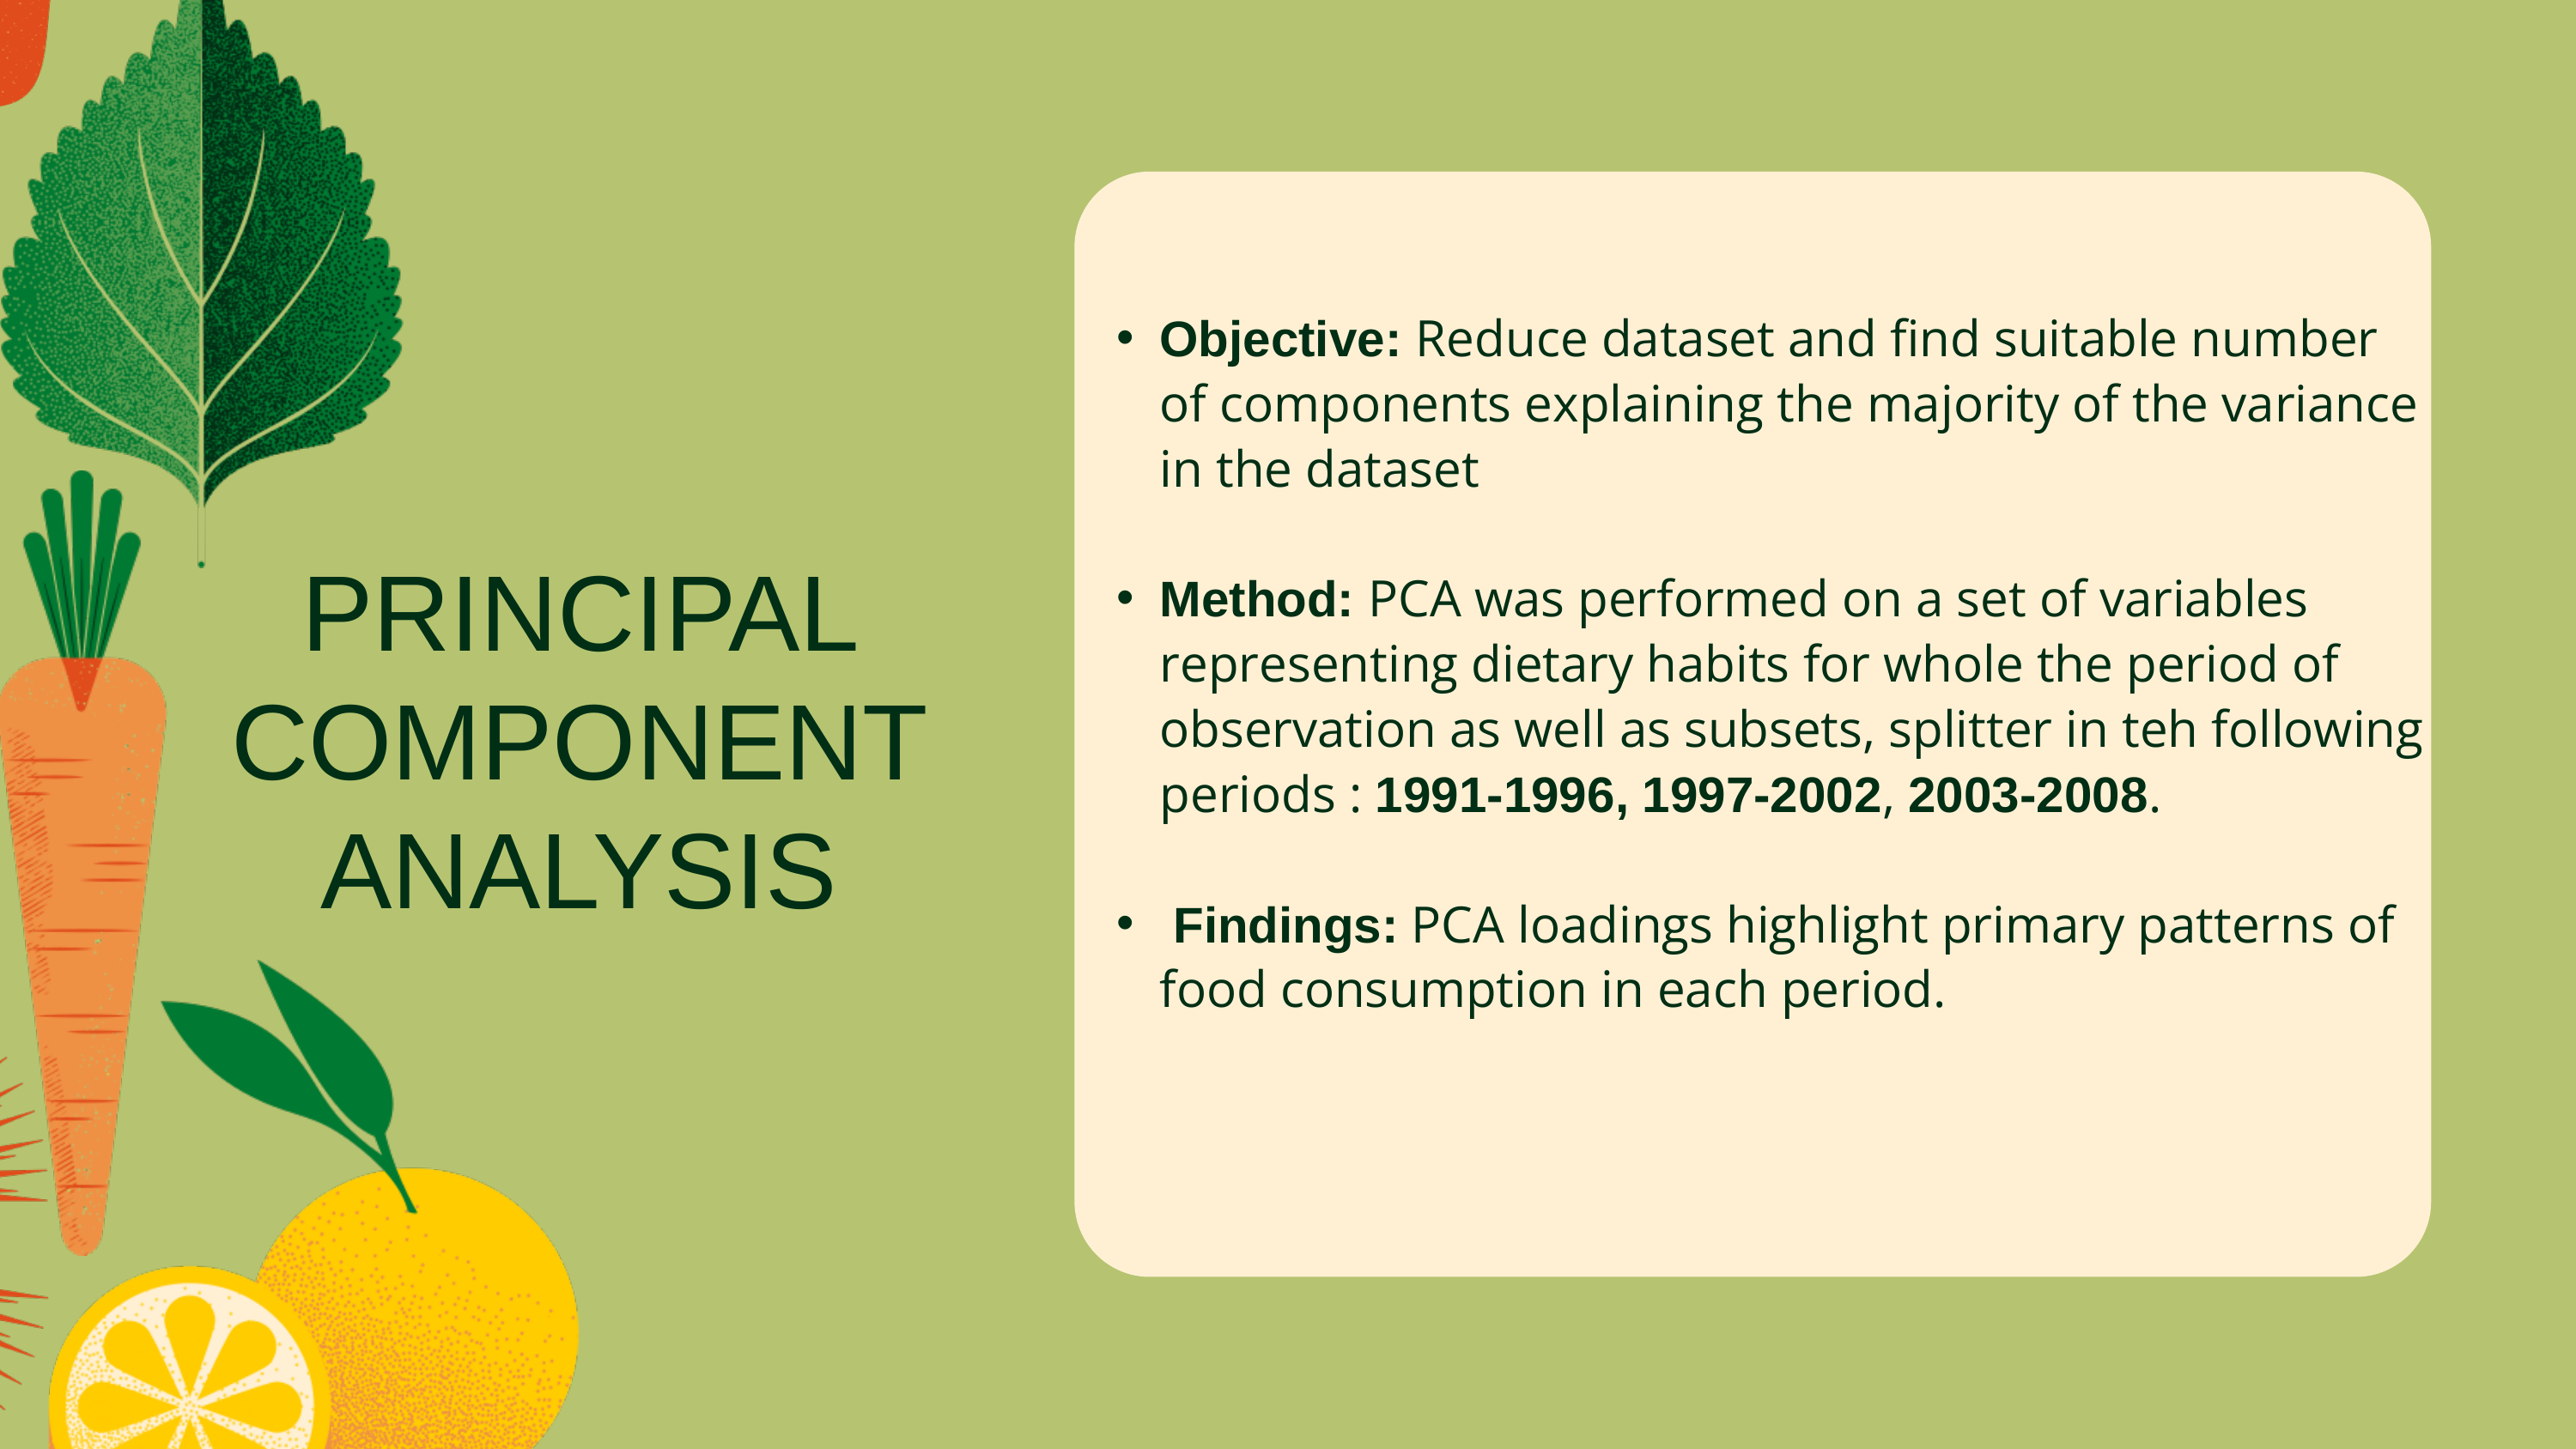

Objective: Reduce dataset and find suitable number of components explaining the majority of the variance in the dataset

Method: PCA was performed on a set of variables representing dietary habits for whole the period of observation as well as subsets, splitter in teh following periods : 1991-1996, 1997-2002, 2003-2008.

 Findings: PCA loadings highlight primary patterns of food consumption in each period.
PRINCIPAL COMPONENT ANALYSIS